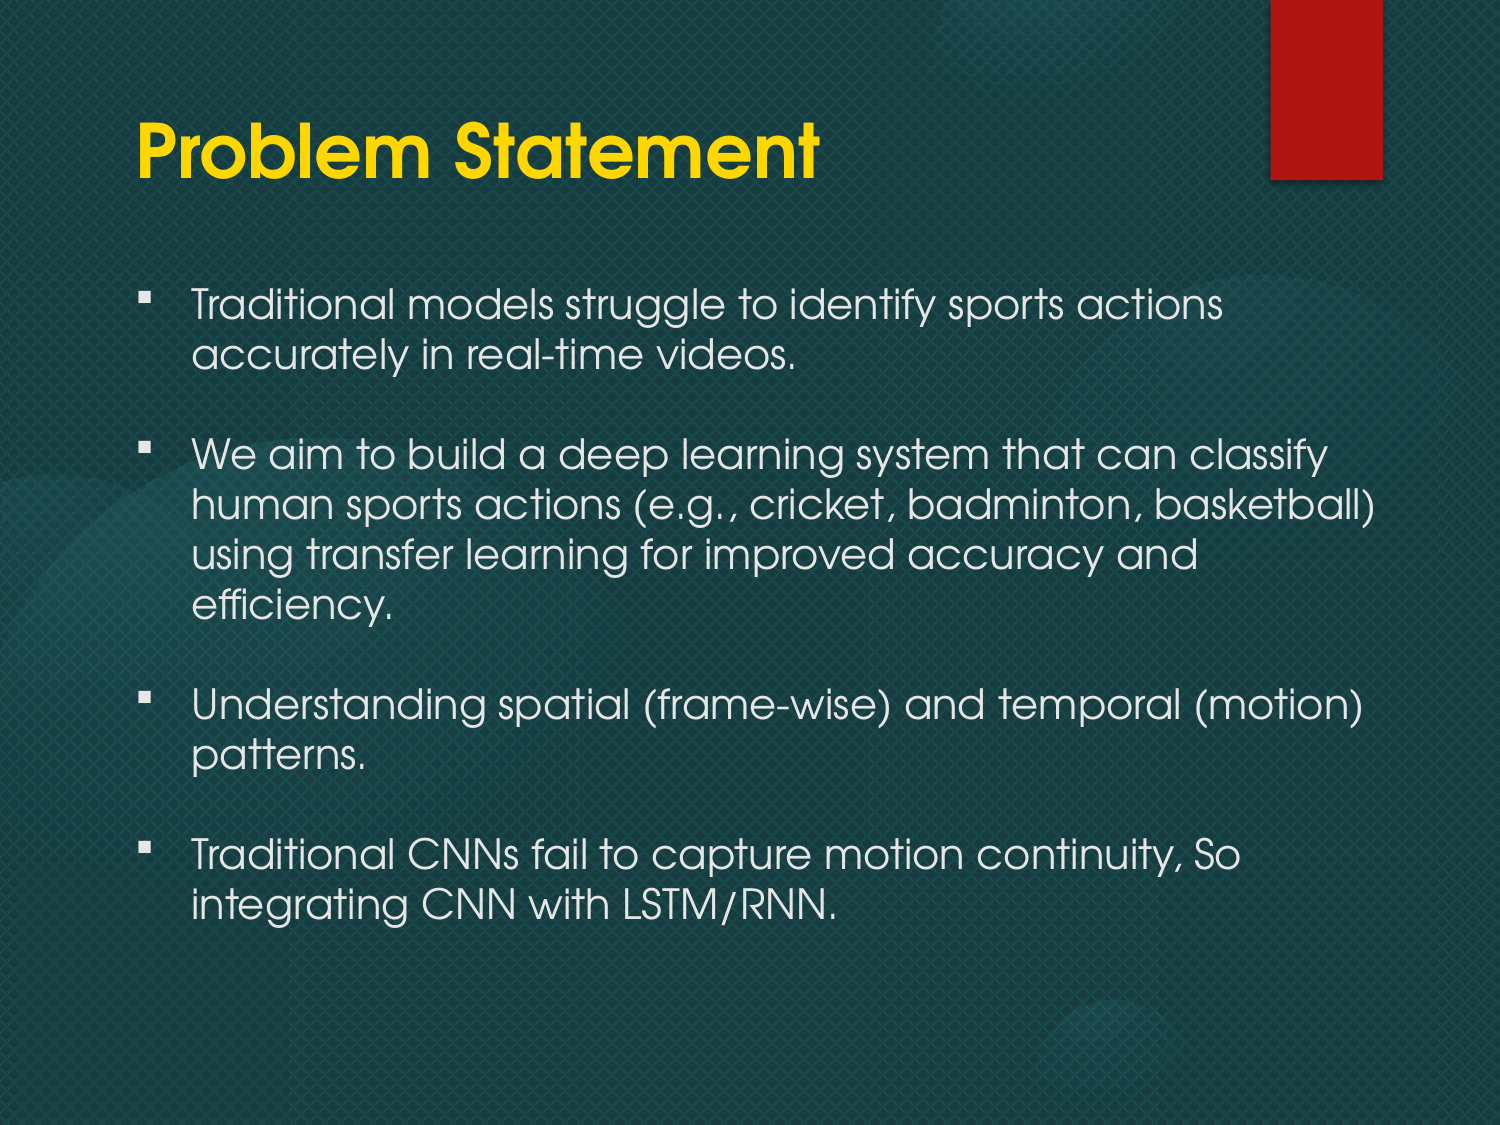

Problem Statement

Traditional models struggle to identify sports actions accurately in real-time videos.
We aim to build a deep learning system that can classify human sports actions (e.g., cricket, badminton, basketball) using transfer learning for improved accuracy and efficiency.

Understanding spatial (frame-wise) and temporal (motion) patterns.
Traditional CNNs fail to capture motion continuity, So integrating CNN with LSTM/RNN.